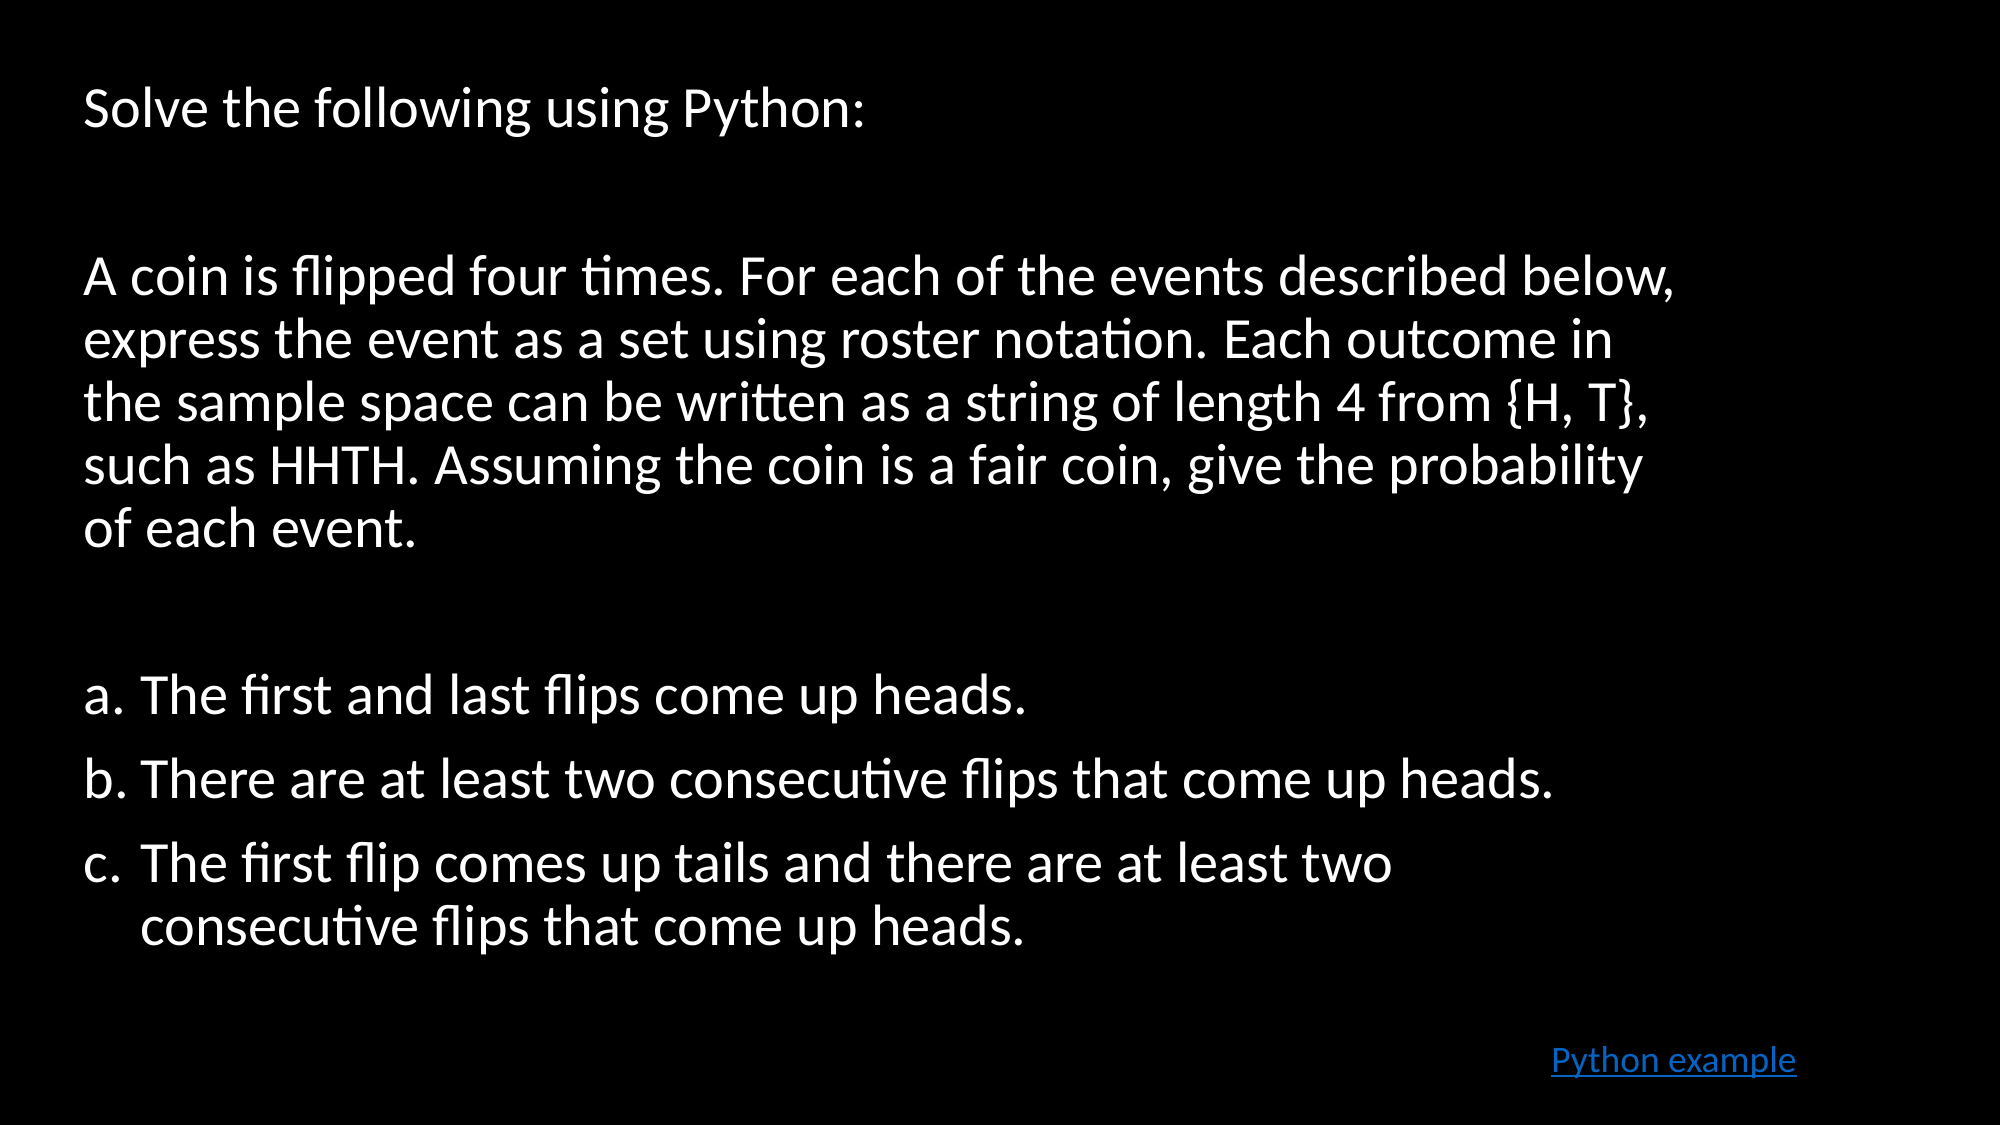

Solve the following using Python:

A coin is flipped four times. For each of the events described below, express the event as a set using roster notation. Each outcome in the sample space can be written as a string of length 4 from {H, T}, such as HHTH. Assuming the coin is a fair coin, give the probability of each event.

The first and last flips come up heads.
There are at least two consecutive flips that come up heads.
The first flip comes up tails and there are at least two consecutive flips that come up heads.
Python example